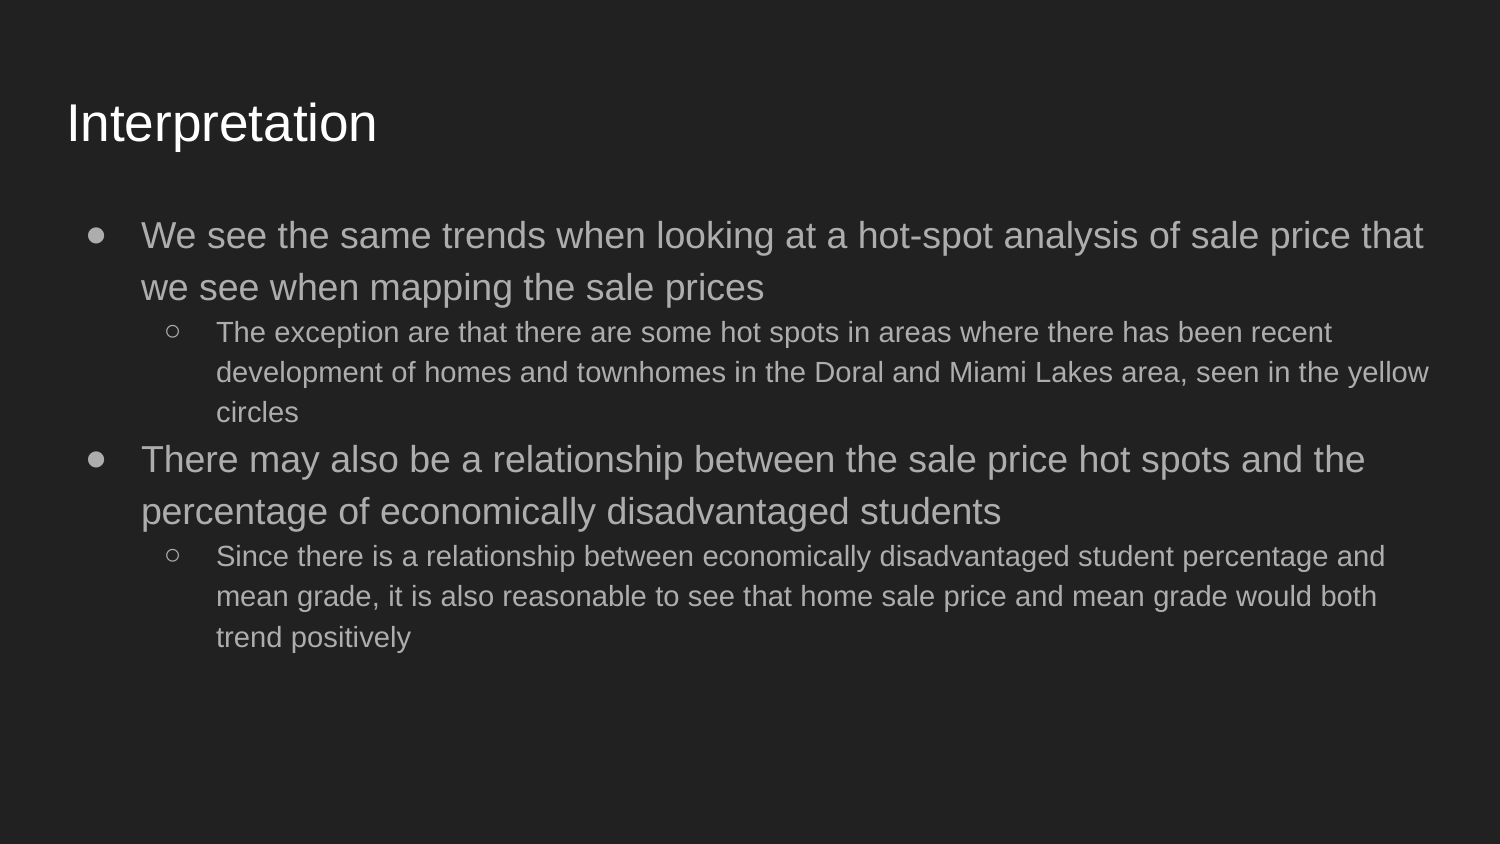

# Interpretation
We see the same trends when looking at a hot-spot analysis of sale price that we see when mapping the sale prices
The exception are that there are some hot spots in areas where there has been recent development of homes and townhomes in the Doral and Miami Lakes area, seen in the yellow circles
There may also be a relationship between the sale price hot spots and the percentage of economically disadvantaged students
Since there is a relationship between economically disadvantaged student percentage and mean grade, it is also reasonable to see that home sale price and mean grade would both trend positively